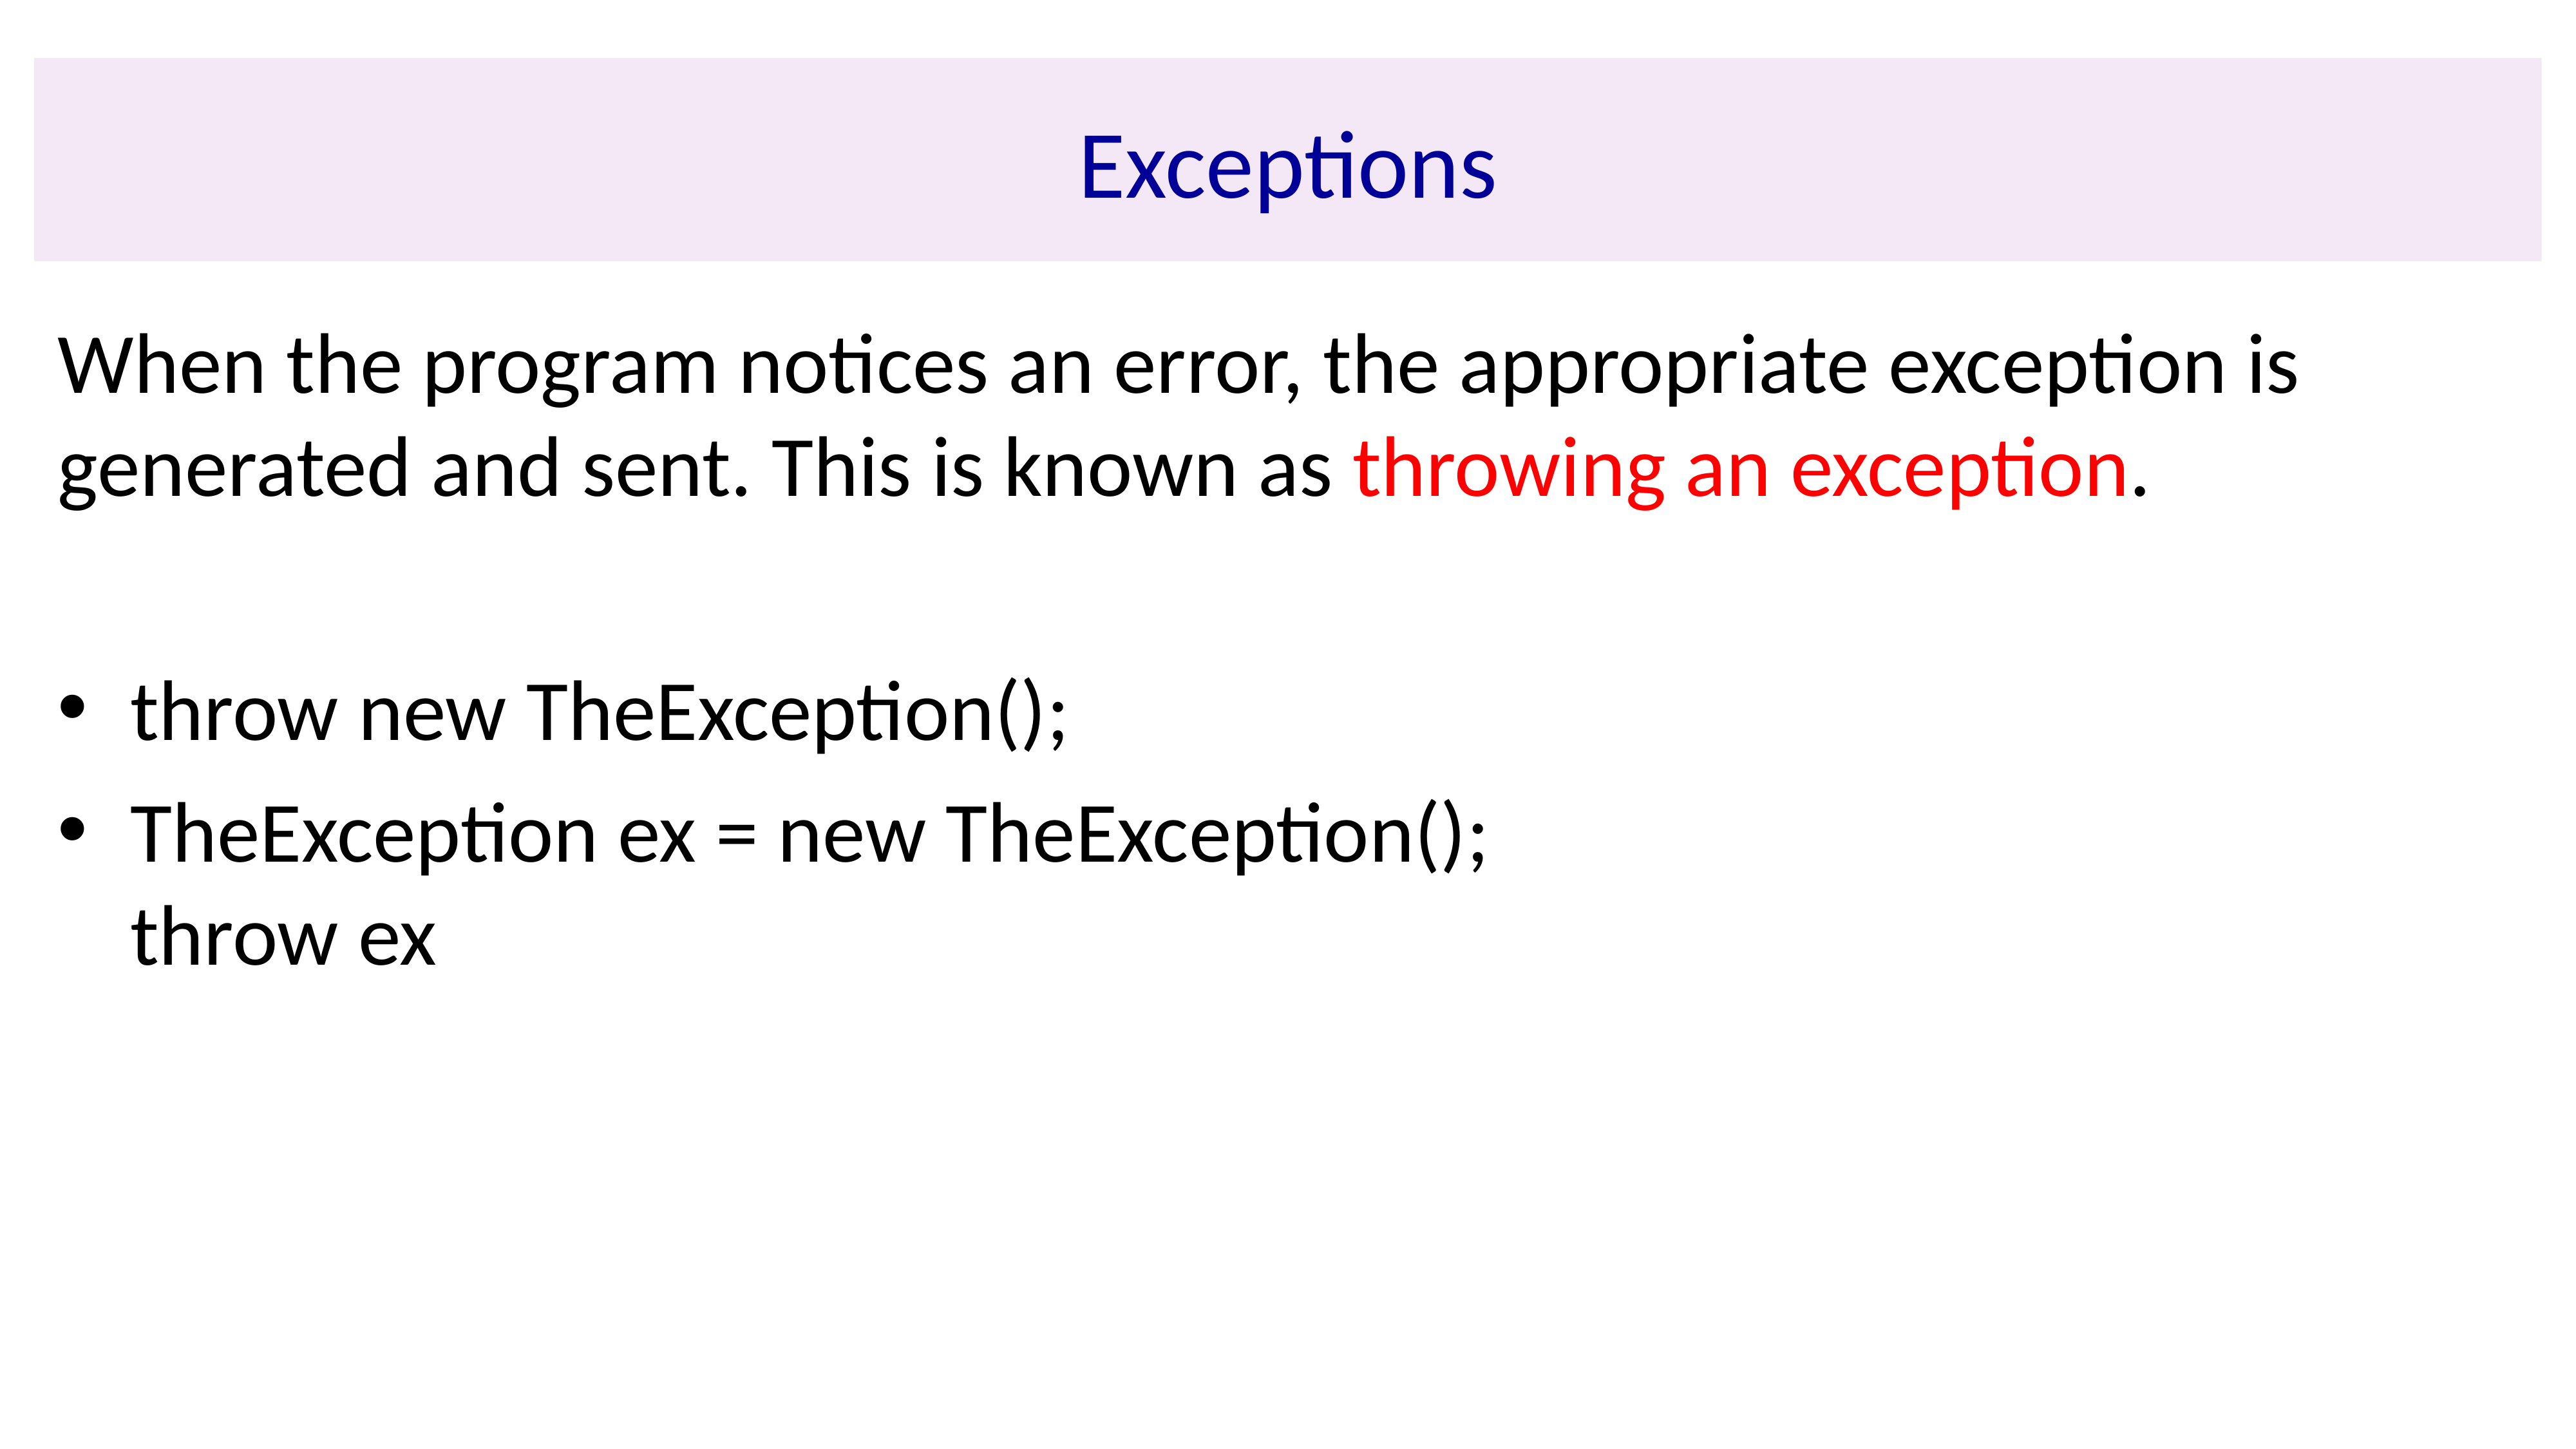

# Exceptions
When the program notices an error, the appropriate exception is generated and sent. This is known as throwing an exception.

throw new TheException();
TheException ex = new TheException();
throw ex